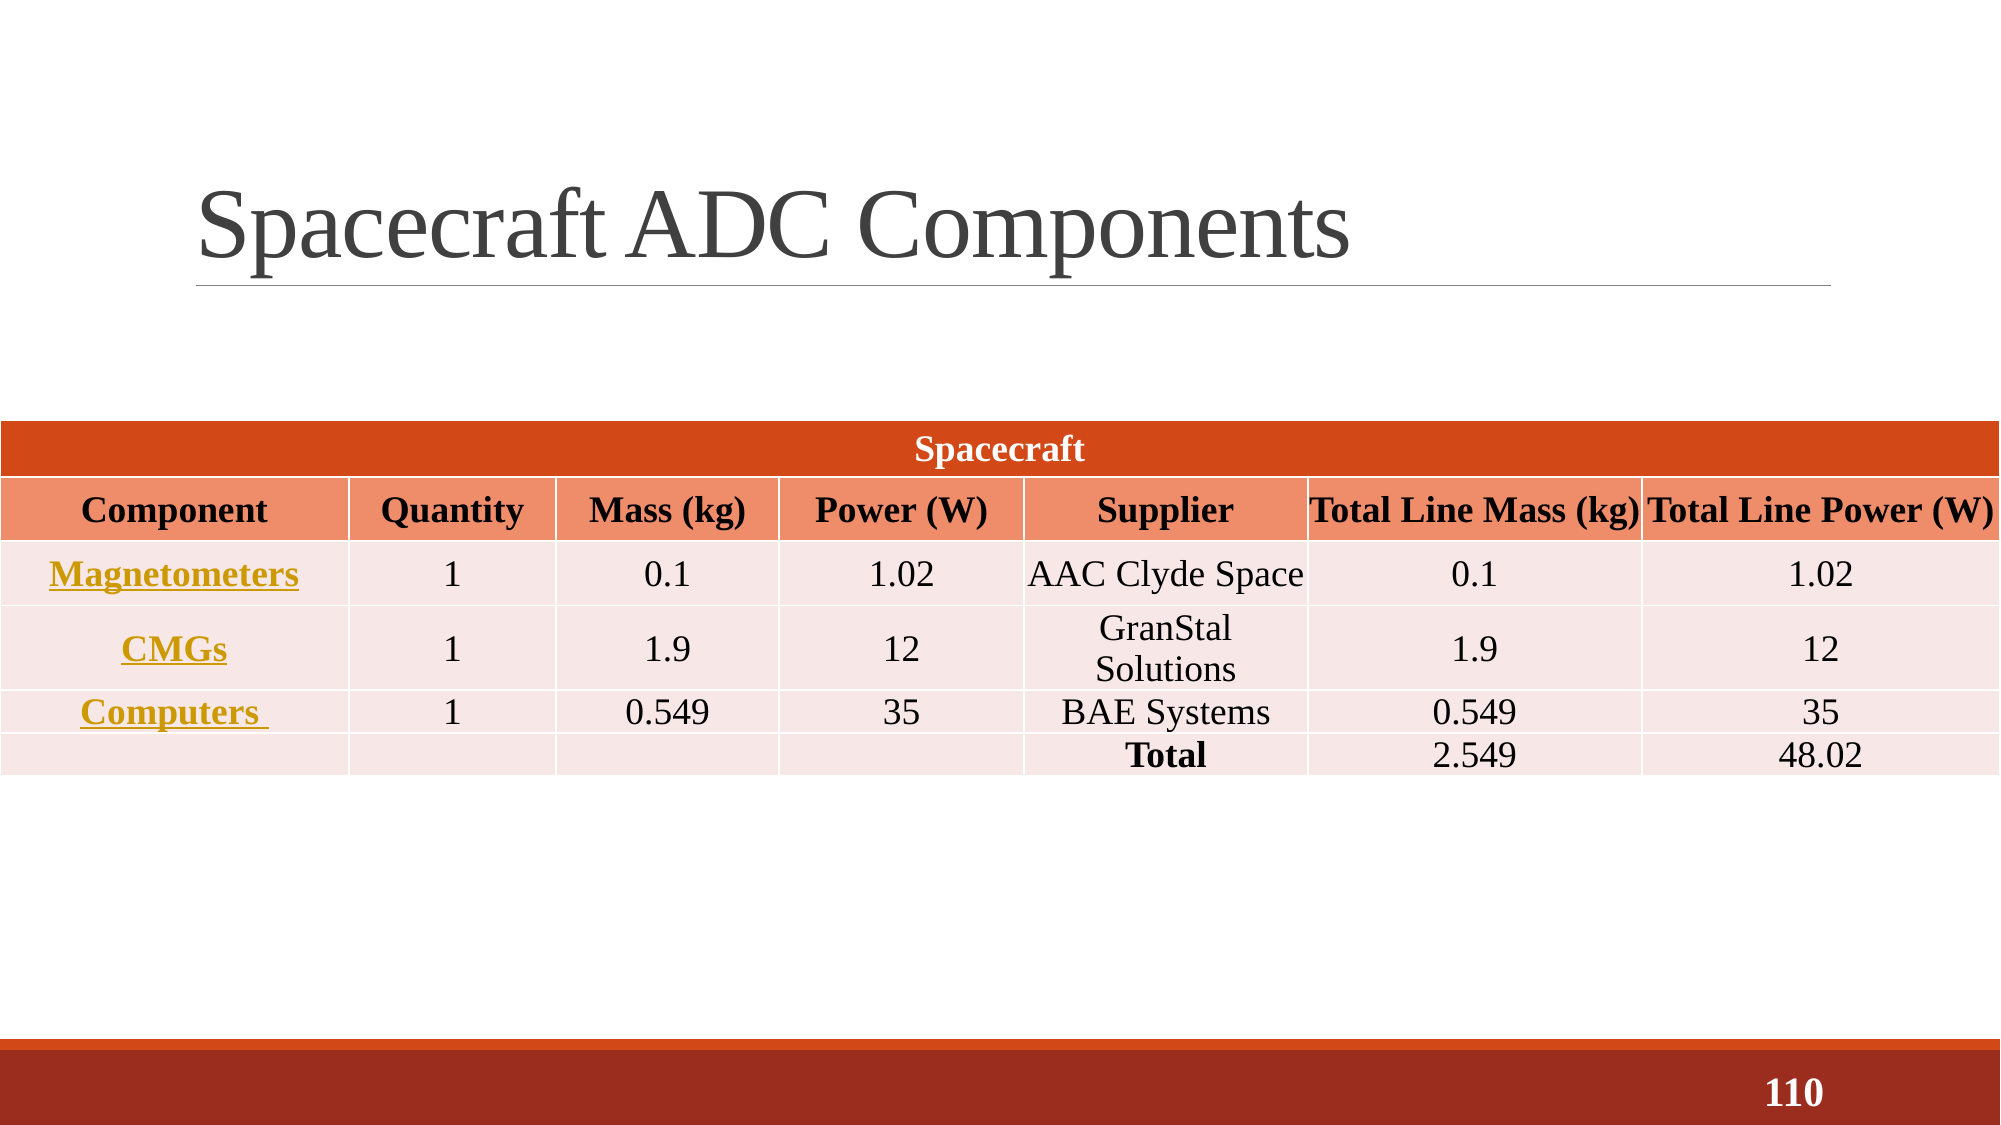

# Spacecraft ADC Components
| Spacecraft |  |  |  |  |  |  |
| --- | --- | --- | --- | --- | --- | --- |
| Component | Quantity | Mass (kg) | Power (W) | Supplier | Total Line Mass (kg) | Total Line Power (W) |
| Magnetometers | 1 | 0.1 | 1.02 | AAC Clyde Space | 0.1 | 1.02 |
| CMGs | 1 | 1.9 | 12 | GranStal Solutions | 1.9 | 12 |
| Computers | 1 | 0.549 | 35 | BAE Systems | 0.549 | 35 |
|  |  |  |  | Total | 2.549 | 48.02 |
110